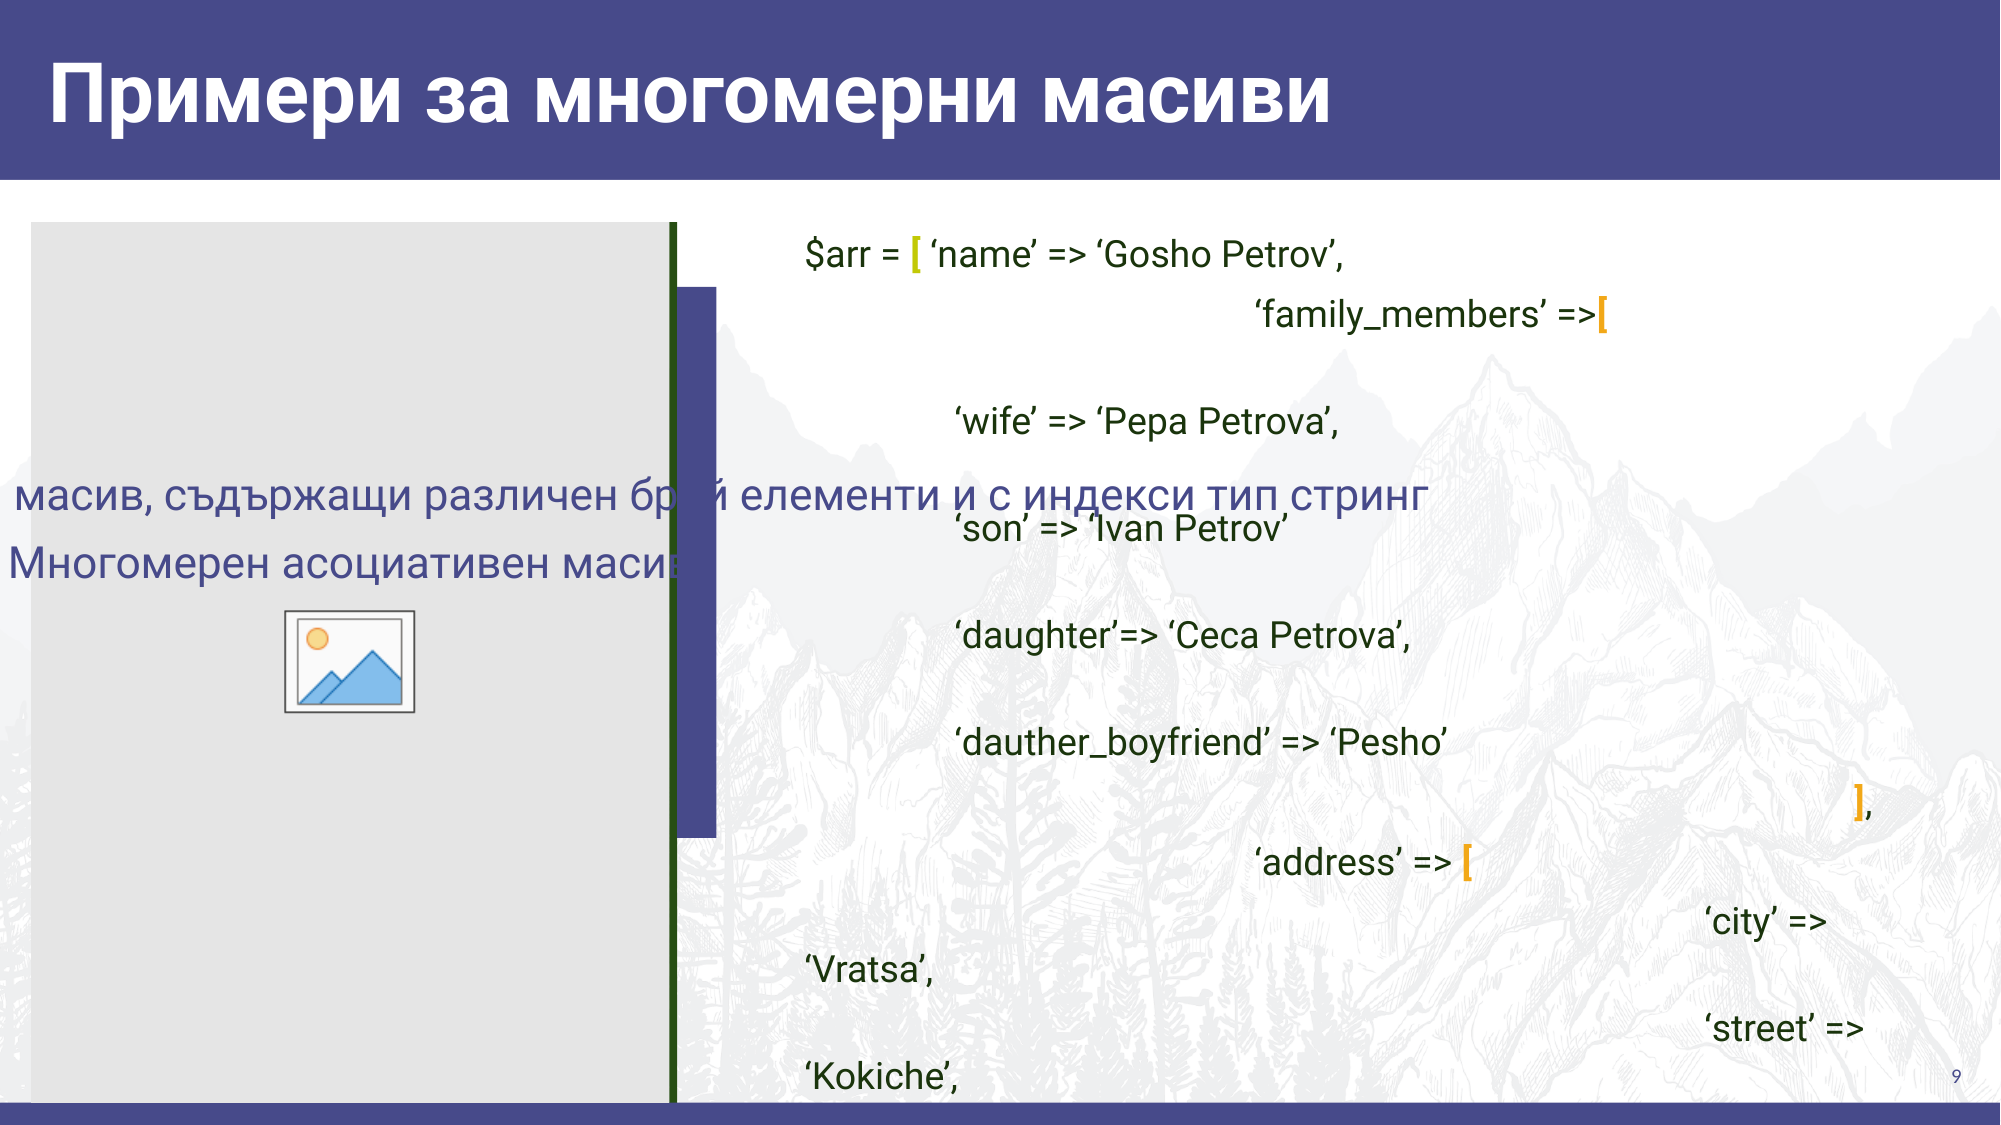

# Примери за многомерни масиви
$arr = [ ‘name’ => ‘Gosho Petrov’,
			‘family_members’ =>[
								‘wife’ => ‘Pepa Petrova’,
								‘son’ => ‘Ivan Petrov’
								‘daughter’=> ‘Ceca Petrova’,
								‘dauther_boyfriend’ => ‘Pesho’
							],
			‘address’ => [
						‘city’ => ‘Vratsa’,
						‘street’ => ‘Kokiche’,
						‘street_number’ => 14,
						]
			…..
];
Многомерен масив с елементи тип масив, съдържащи различен брой елементи и с индекси тип стринг
Многомерен асоциативен масив

9